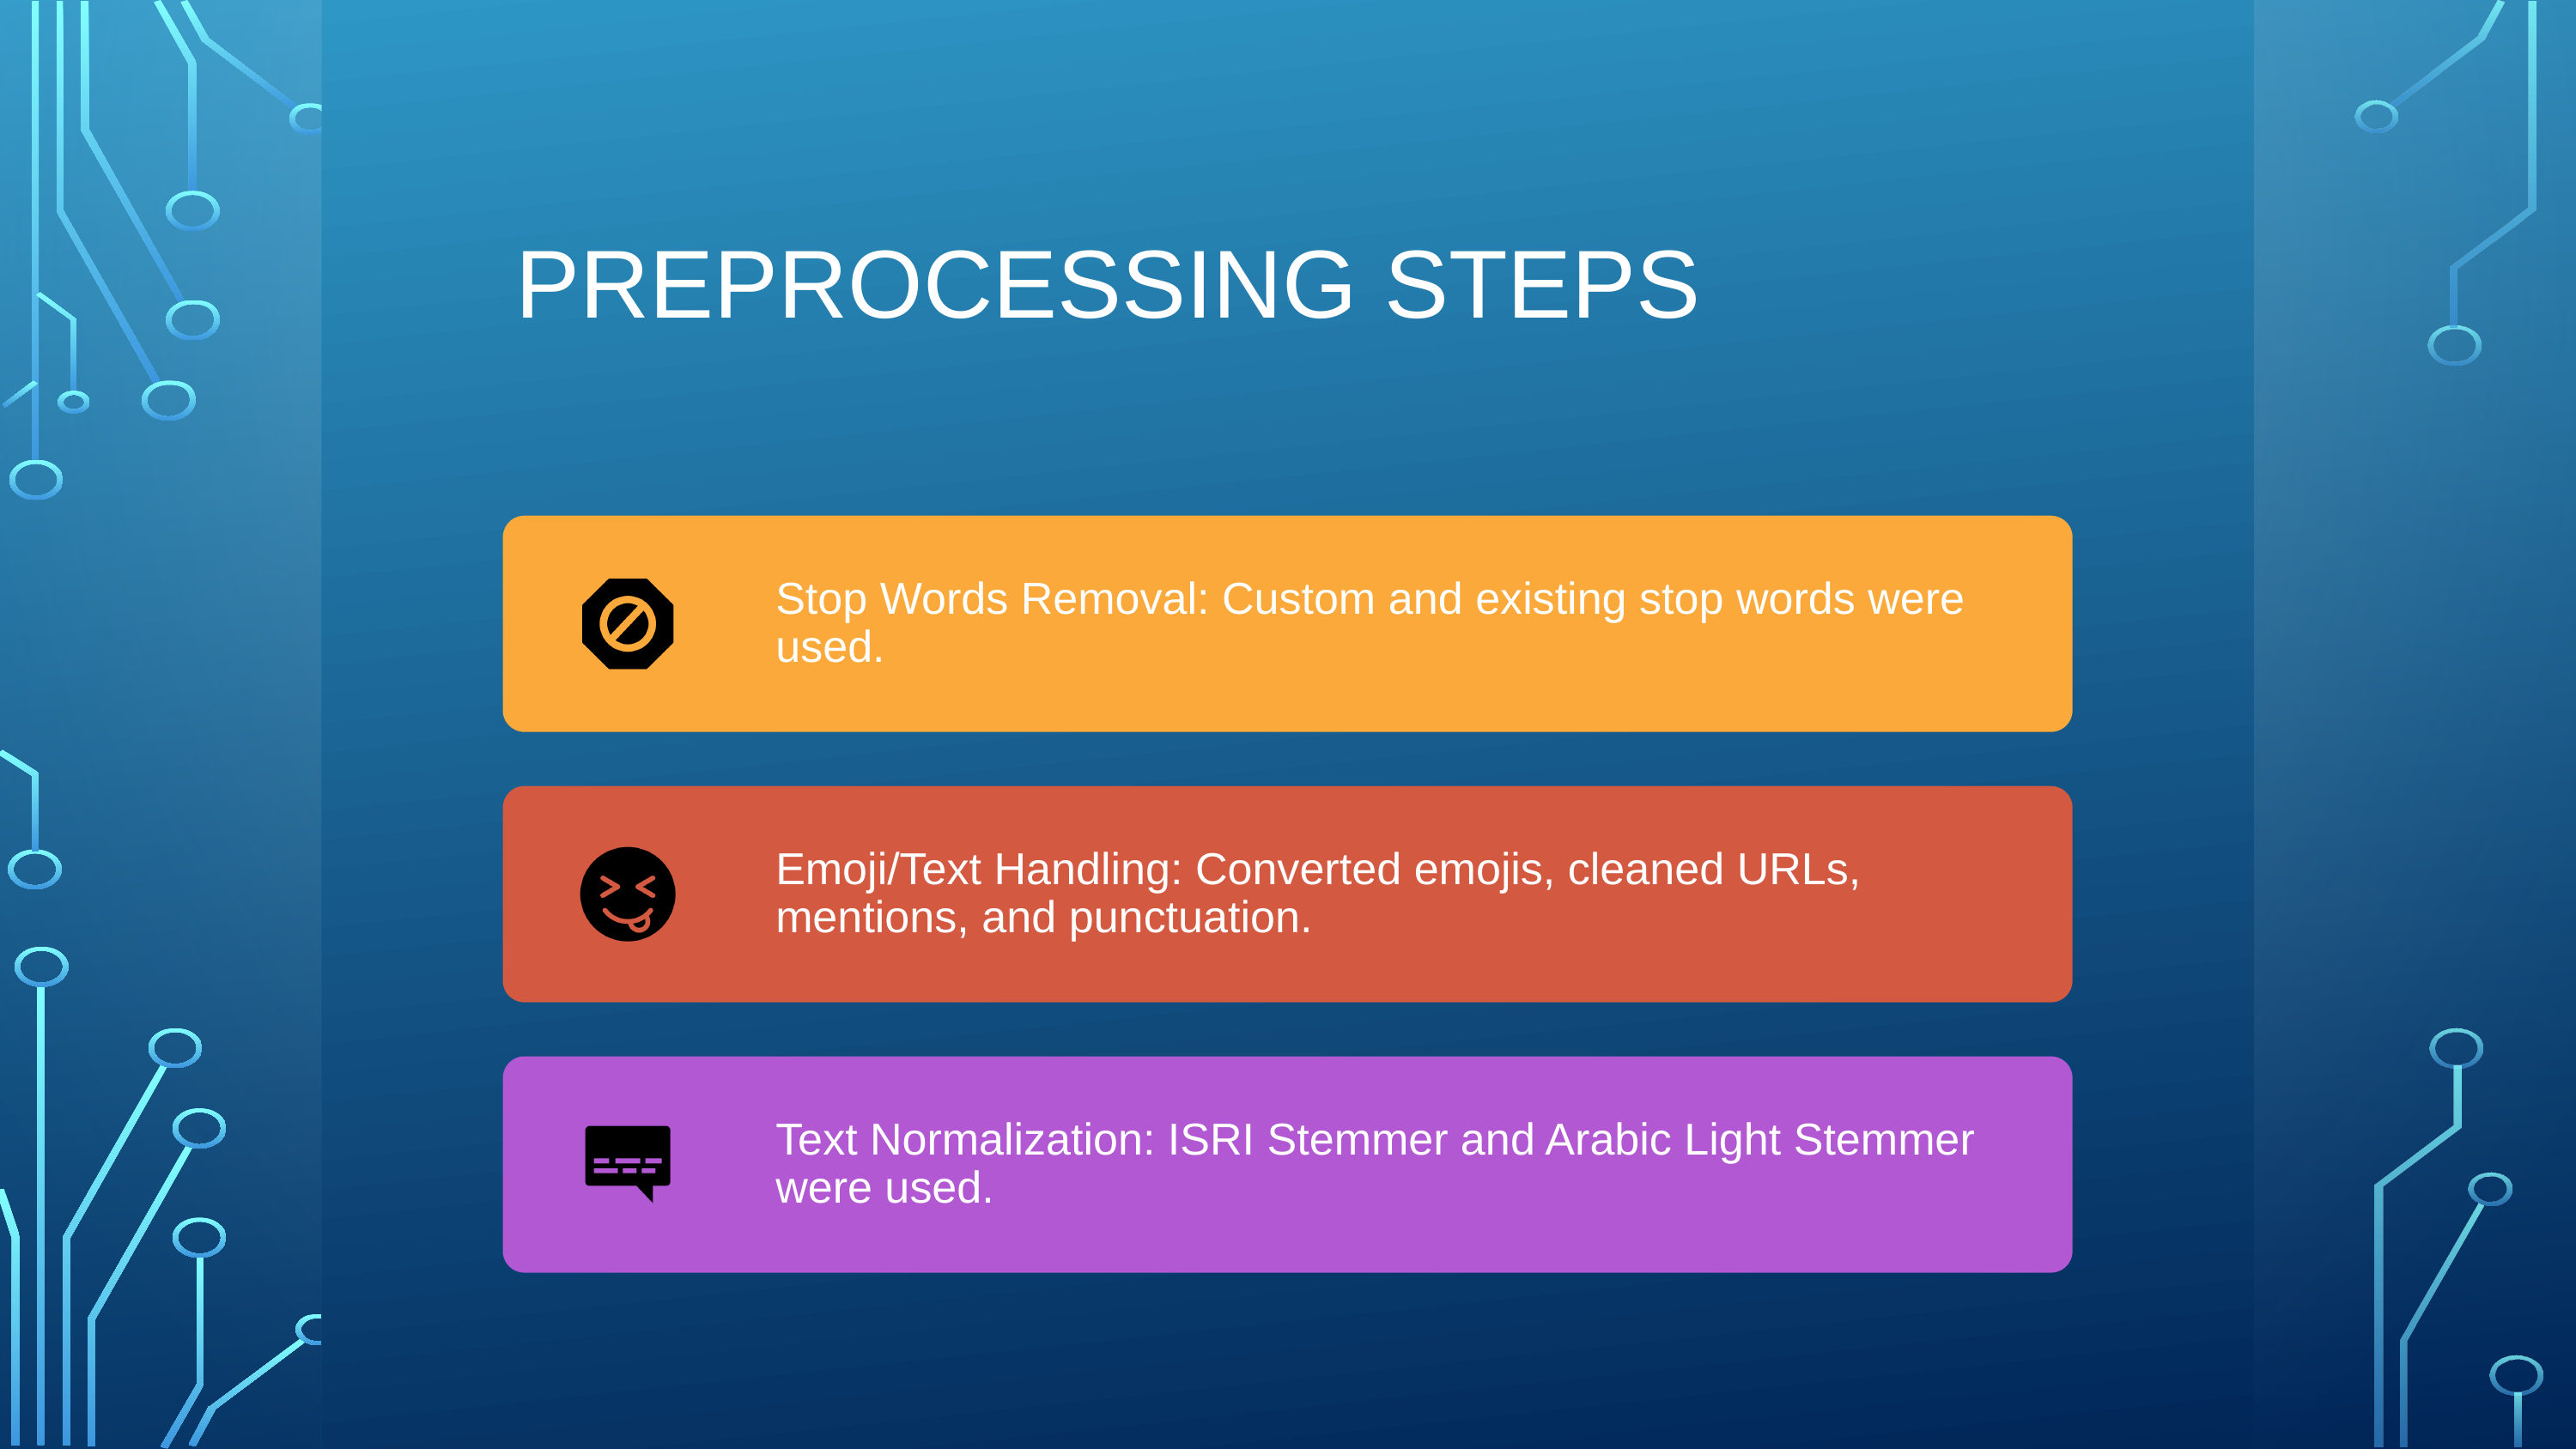

# Preprocessing Steps
Stop Words Removal: Custom and existing stop words were used.
Emoji/Text Handling: Converted emojis, cleaned URLs, mentions, and punctuation.
Text Normalization: ISRI Stemmer and Arabic Light Stemmer were used.